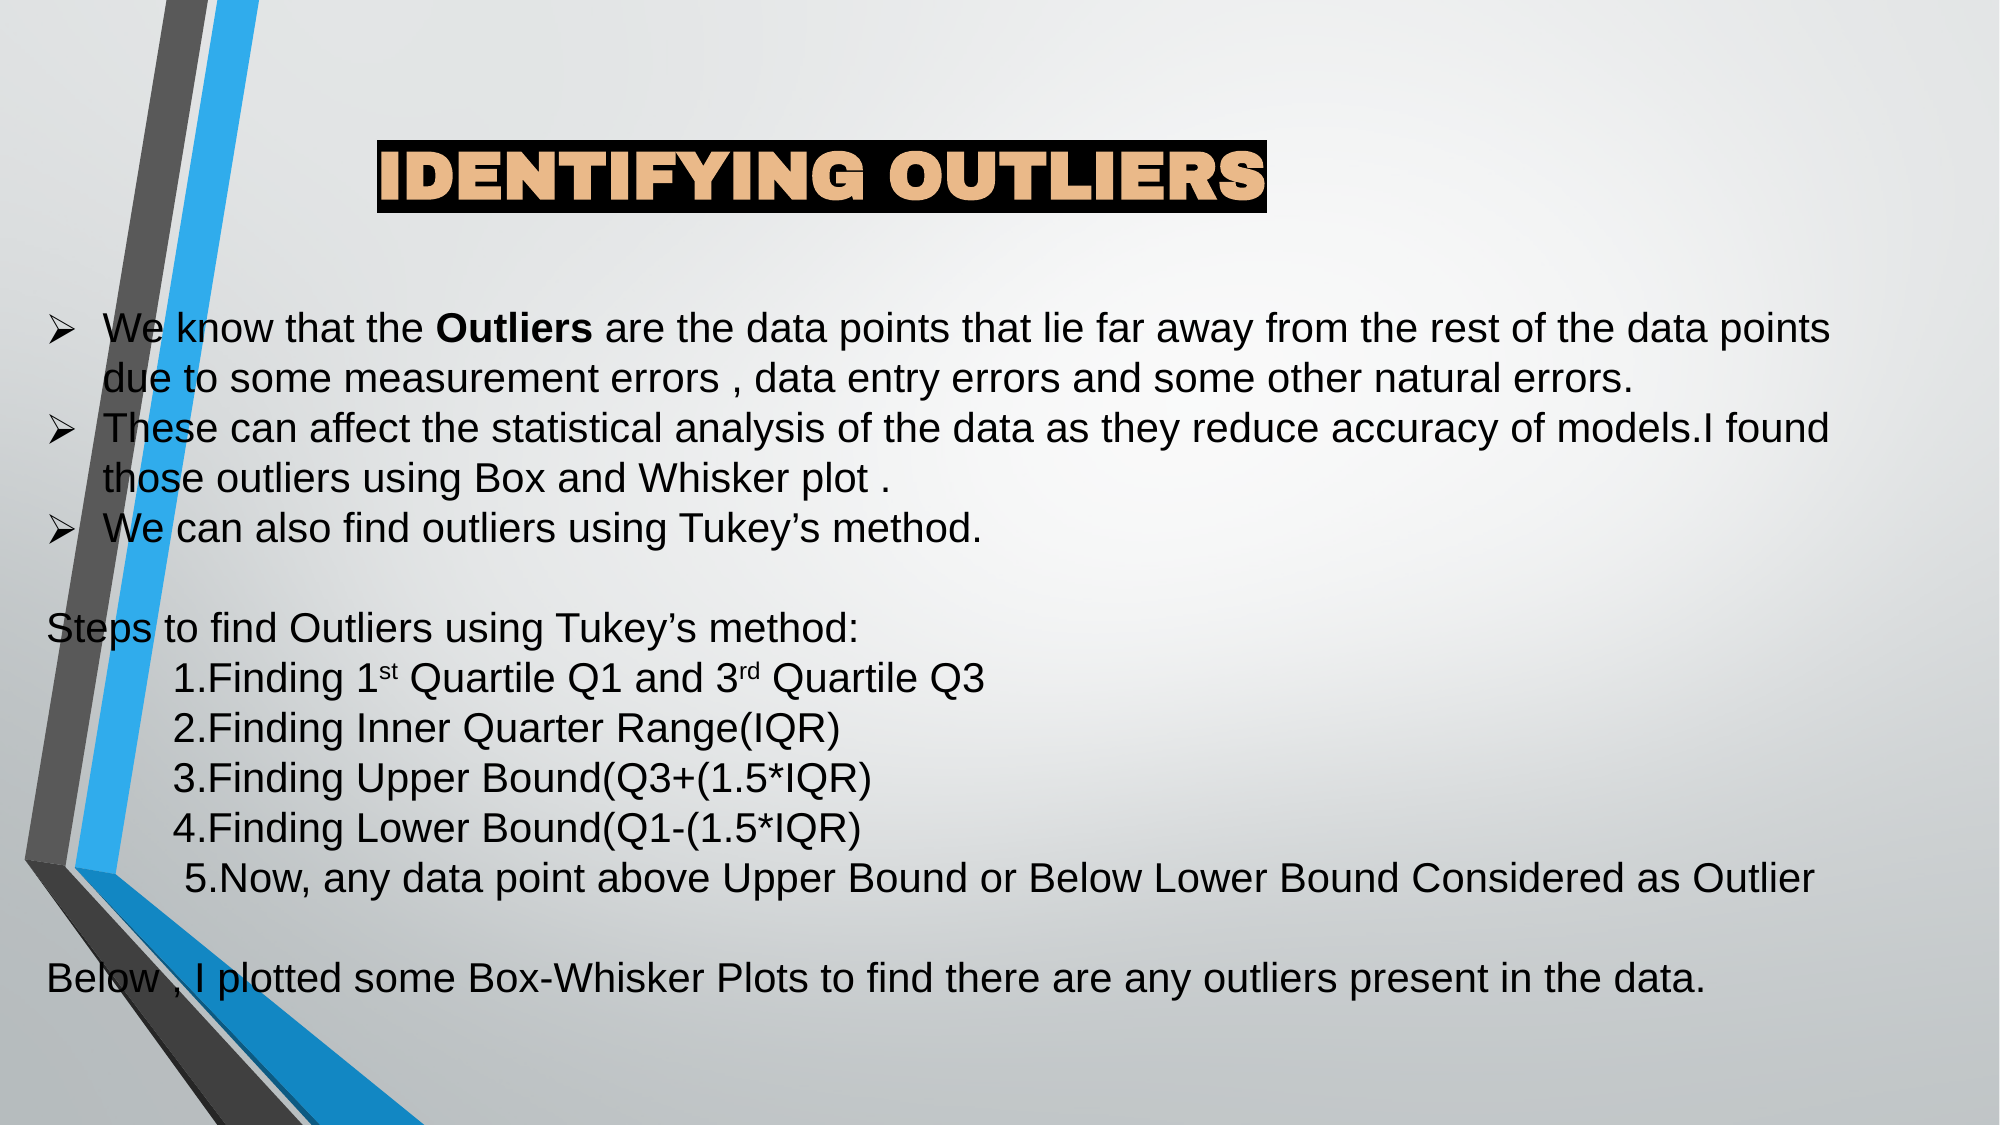

IDENTIFYING OUTLIERS

We know that the Outliers are the data points that lie far away from the rest of the data points due to some measurement errors , data entry errors and some other natural errors.
These can affect the statistical analysis of the data as they reduce accuracy of models.I found those outliers using Box and Whisker plot .
We can also find outliers using Tukey’s method.

Steps to find Outliers using Tukey’s method:
           1.Finding 1st Quartile Q1 and 3rd Quartile Q3
           2.Finding Inner Quarter Range(IQR)
           3.Finding Upper Bound(Q3+(1.5*IQR)
           4.Finding Lower Bound(Q1-(1.5*IQR)
            5.Now, any data point above Upper Bound or Below Lower Bound Considered as Outlier

Below , I plotted some Box-Whisker Plots to find there are any outliers present in the data.